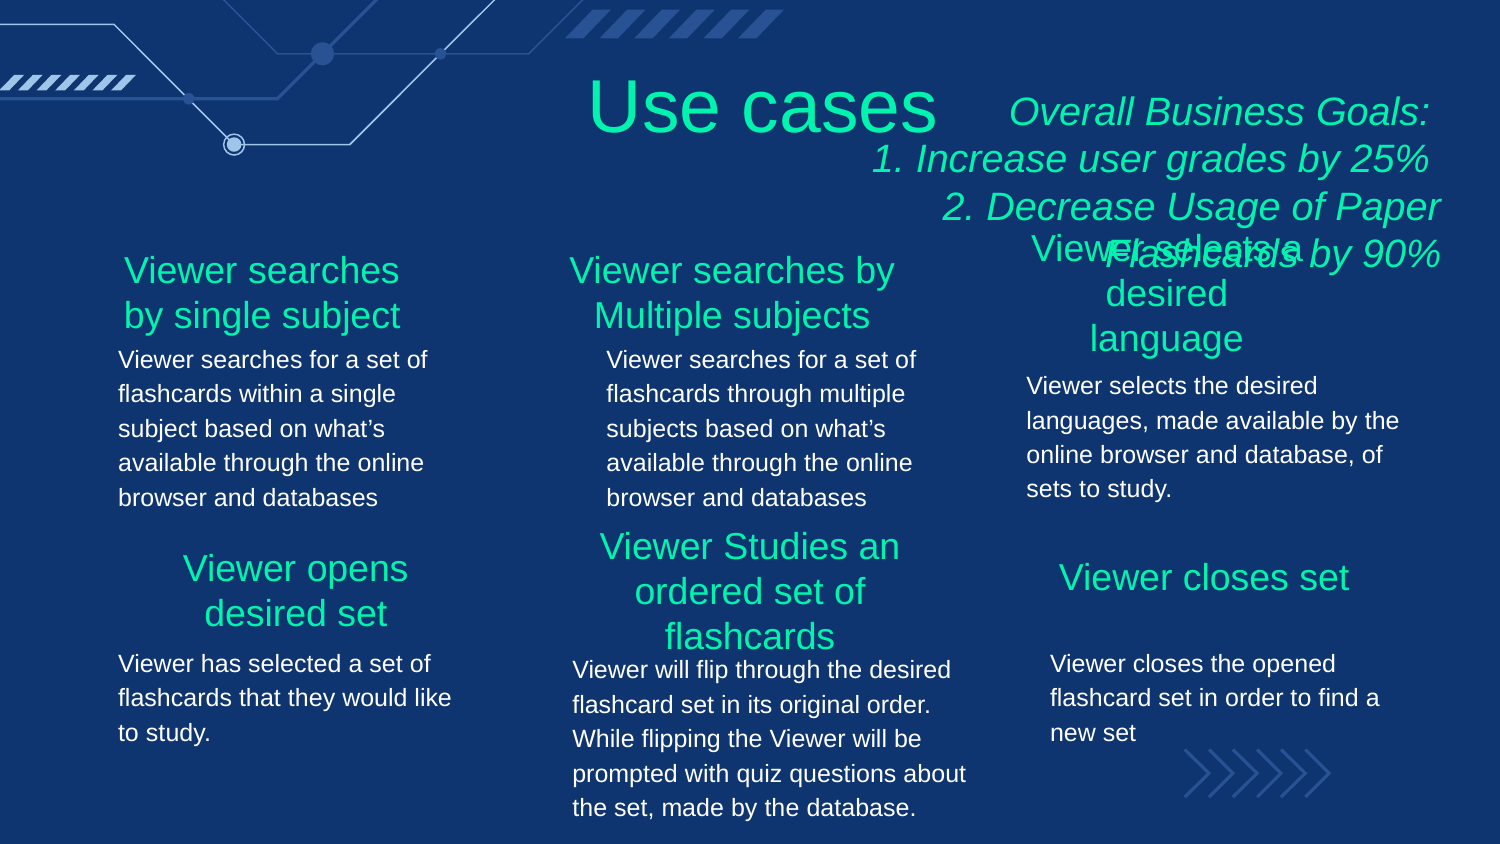

# Use cases
Overall Business Goals:
1. Increase user grades by 25%
2. Decrease Usage of Paper Flashcards by 90%

Viewer searches by single subject
Viewer searches by Multiple subjects
Viewer selects a desired language
Viewer searches for a set of flashcards within a single subject based on what’s available through the online browser and databases

Viewer searches for a set of flashcards through multiple subjects based on what’s available through the online browser and databases

Viewer selects the desired languages, made available by the online browser and database, of sets to study.

Viewer closes set
Viewer Studies an ordered set of flashcards
Viewer opens desired set
Viewer has selected a set of flashcards that they would like to study.

Viewer will flip through the desired flashcard set in its original order. While flipping the Viewer will be prompted with quiz questions about the set, made by the database.
Viewer closes the opened flashcard set in order to find a new set